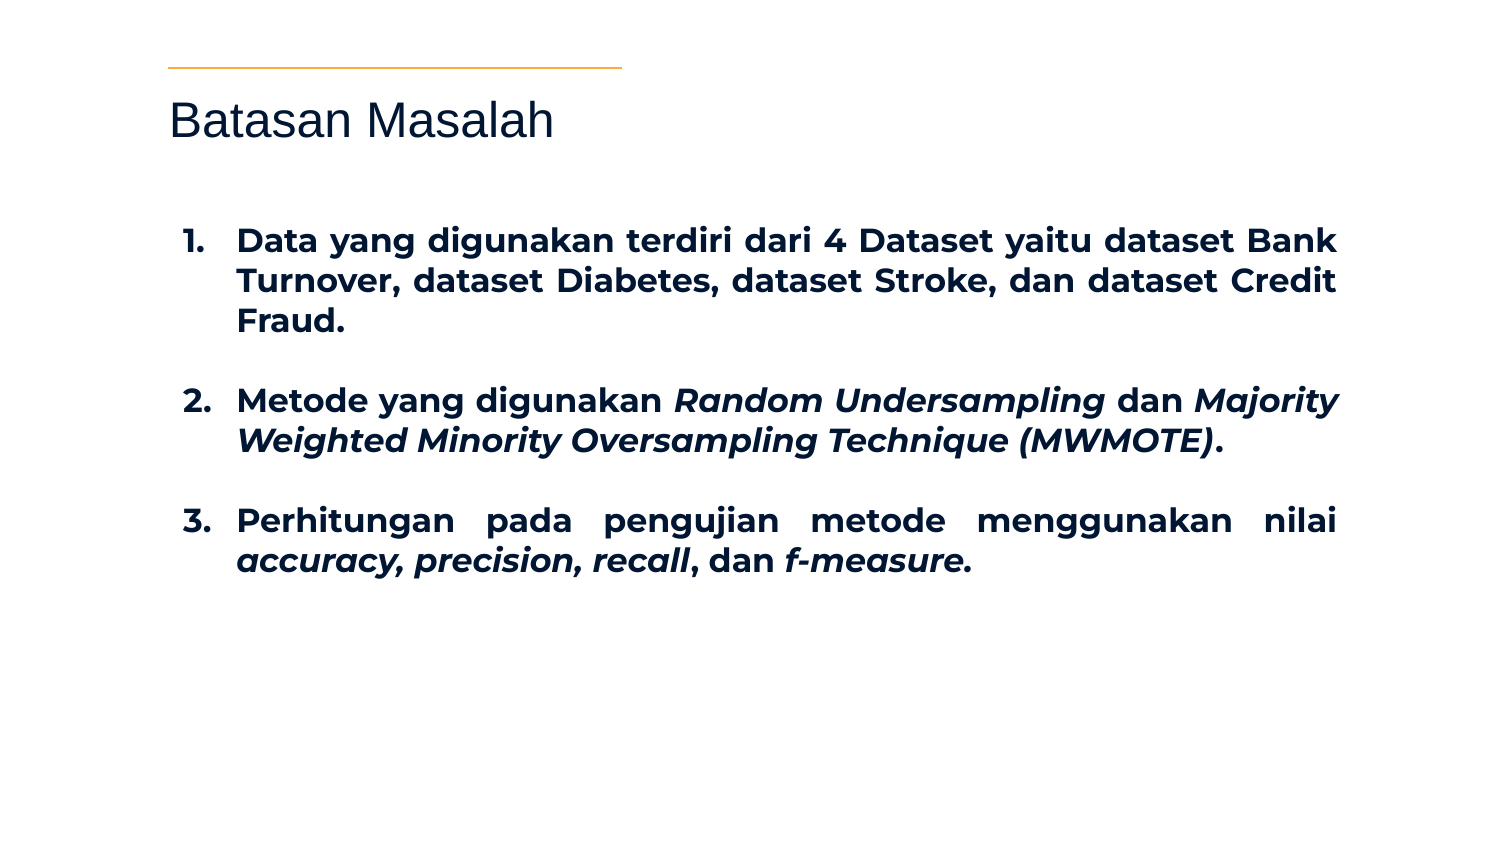

# Batasan Masalah
Data yang digunakan terdiri dari 4 Dataset yaitu dataset Bank Turnover, dataset Diabetes, dataset Stroke, dan dataset Credit Fraud.

Metode yang digunakan Random Undersampling dan Majority Weighted Minority Oversampling Technique (MWMOTE).

Perhitungan pada pengujian metode menggunakan nilai accuracy, precision, recall, dan f-measure.